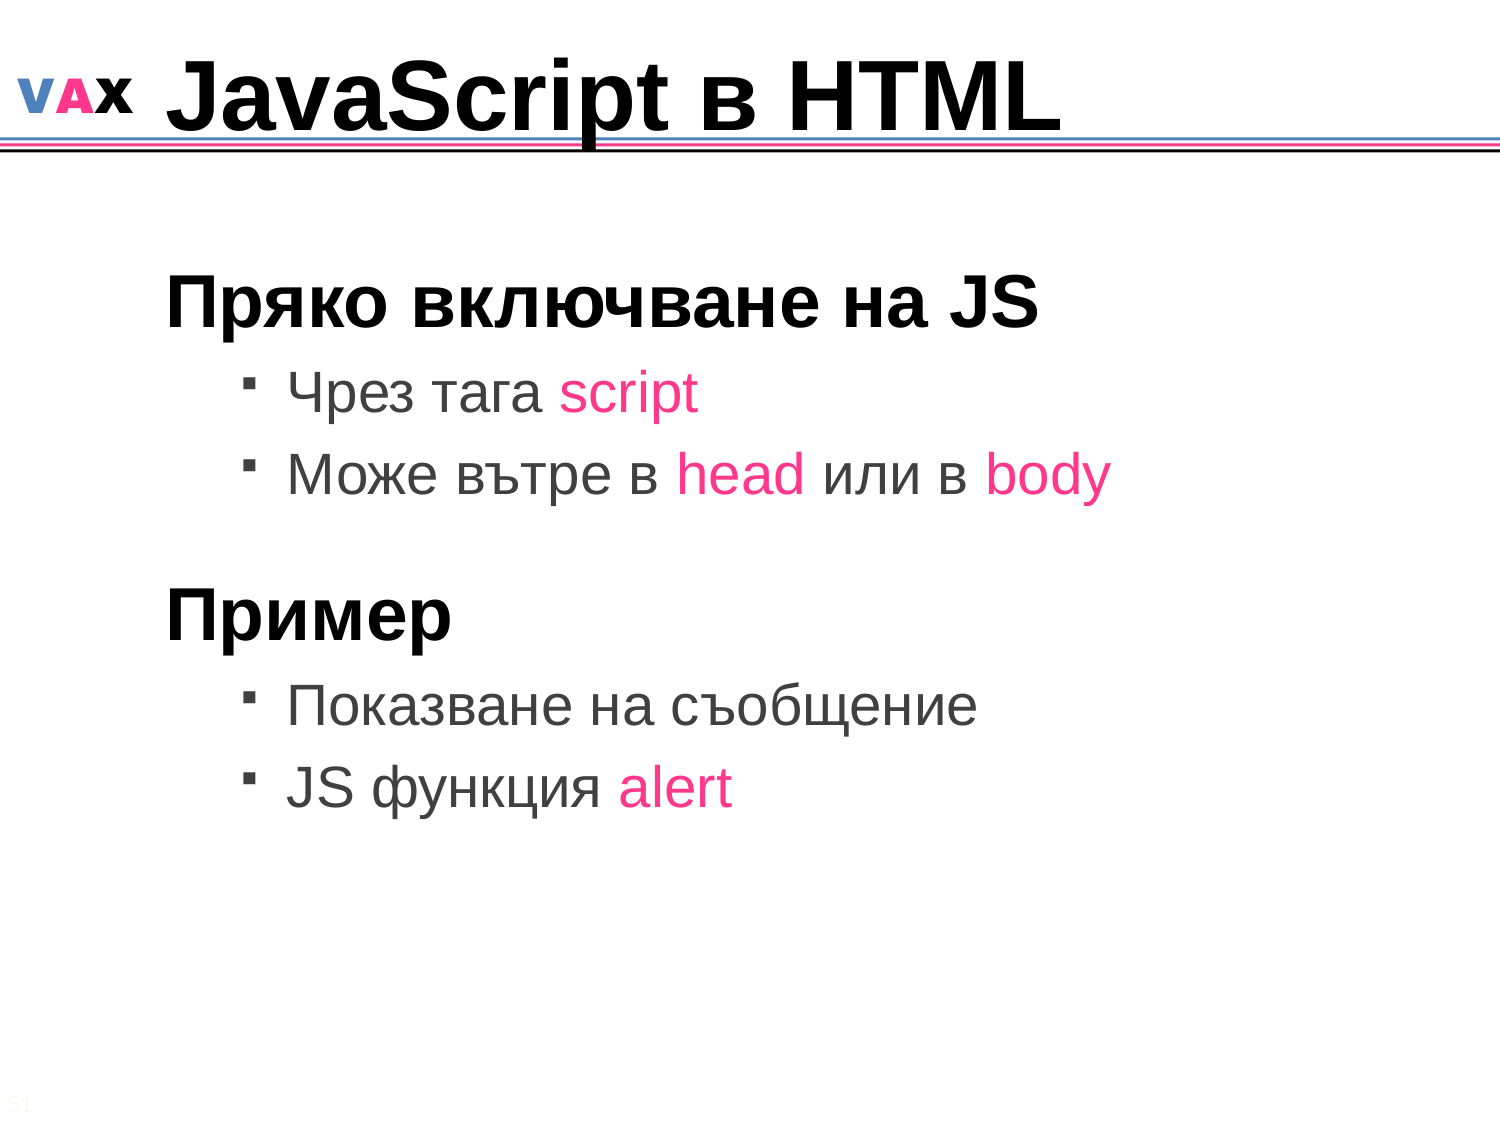

# JavaScript в HTML
Пряко включване на JS
Чрез тага script
Може вътре в head или в body
Пример
Показване на съобщение
JS функция alert